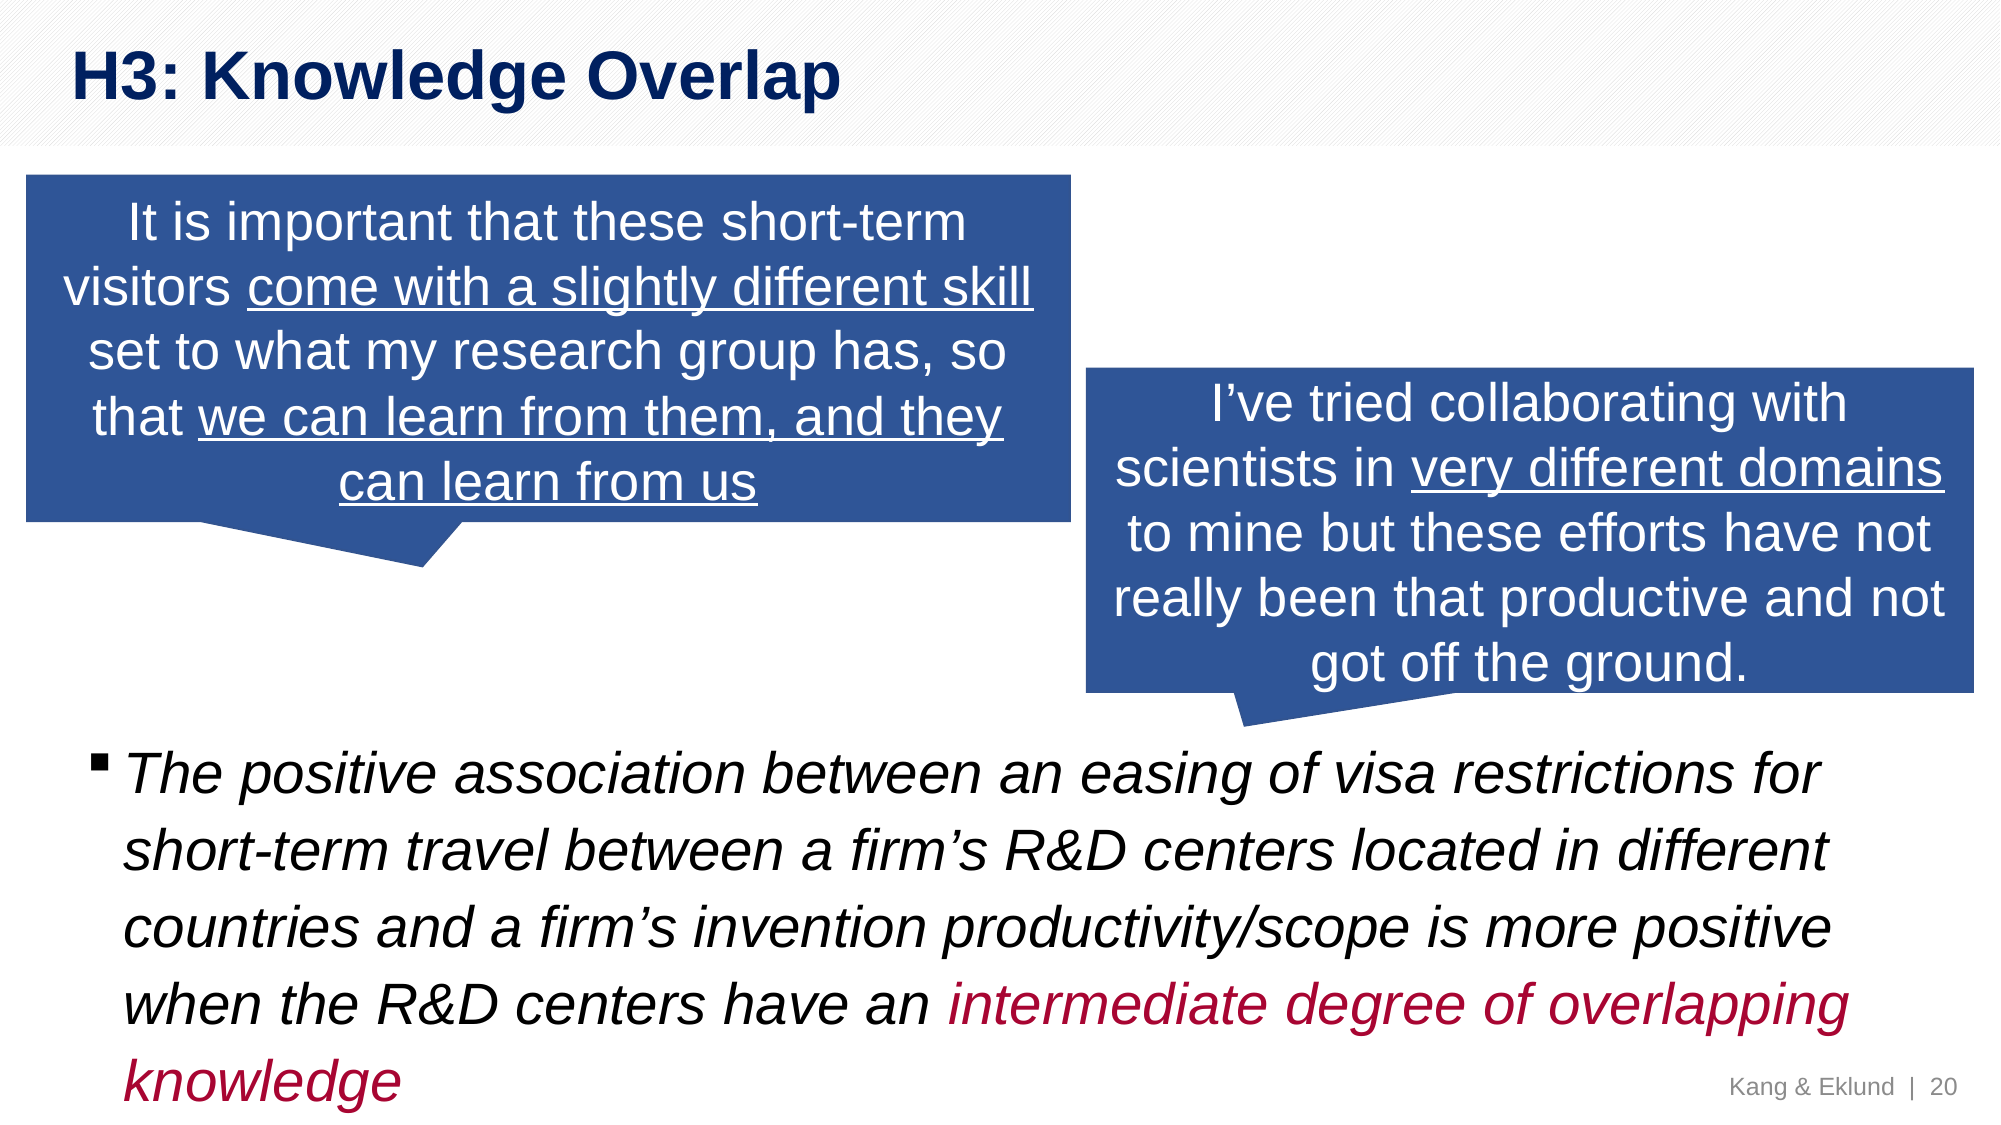

# H3: Knowledge Overlap
It is important that these short-term visitors come with a slightly different skill set to what my research group has, so that we can learn from them, and they can learn from us
I’ve tried collaborating with scientists in very different domains to mine but these efforts have not really been that productive and not got off the ground.
The positive association between an easing of visa restrictions for short-term travel between a firm’s R&D centers located in different countries and a firm’s invention productivity/scope is more positive when the R&D centers have an intermediate degree of overlapping knowledge
Kang & Eklund  |  20